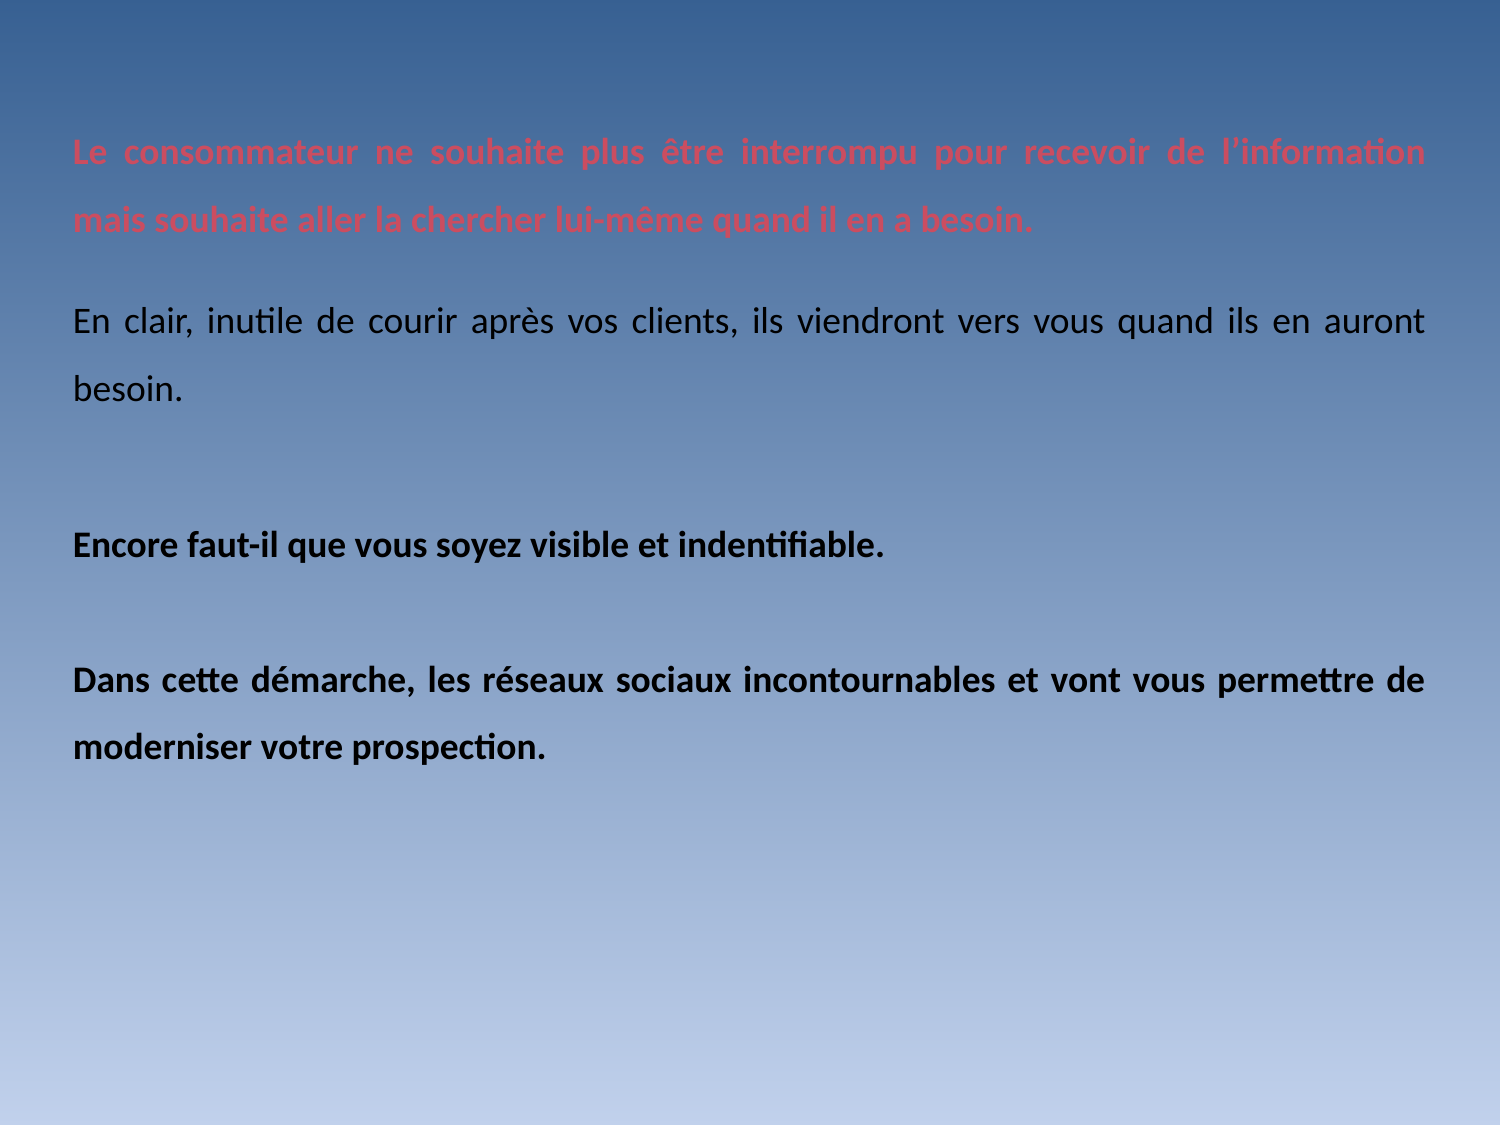

Le consommateur ne souhaite plus être interrompu pour recevoir de l’information mais souhaite aller la chercher lui-même quand il en a besoin.

En clair, inutile de courir après vos clients, ils viendront vers vous quand ils en auront besoin.
Encore faut-il que vous soyez visible et indentifiable.

Dans cette démarche, les réseaux sociaux incontournables et vont vous permettre de moderniser votre prospection.